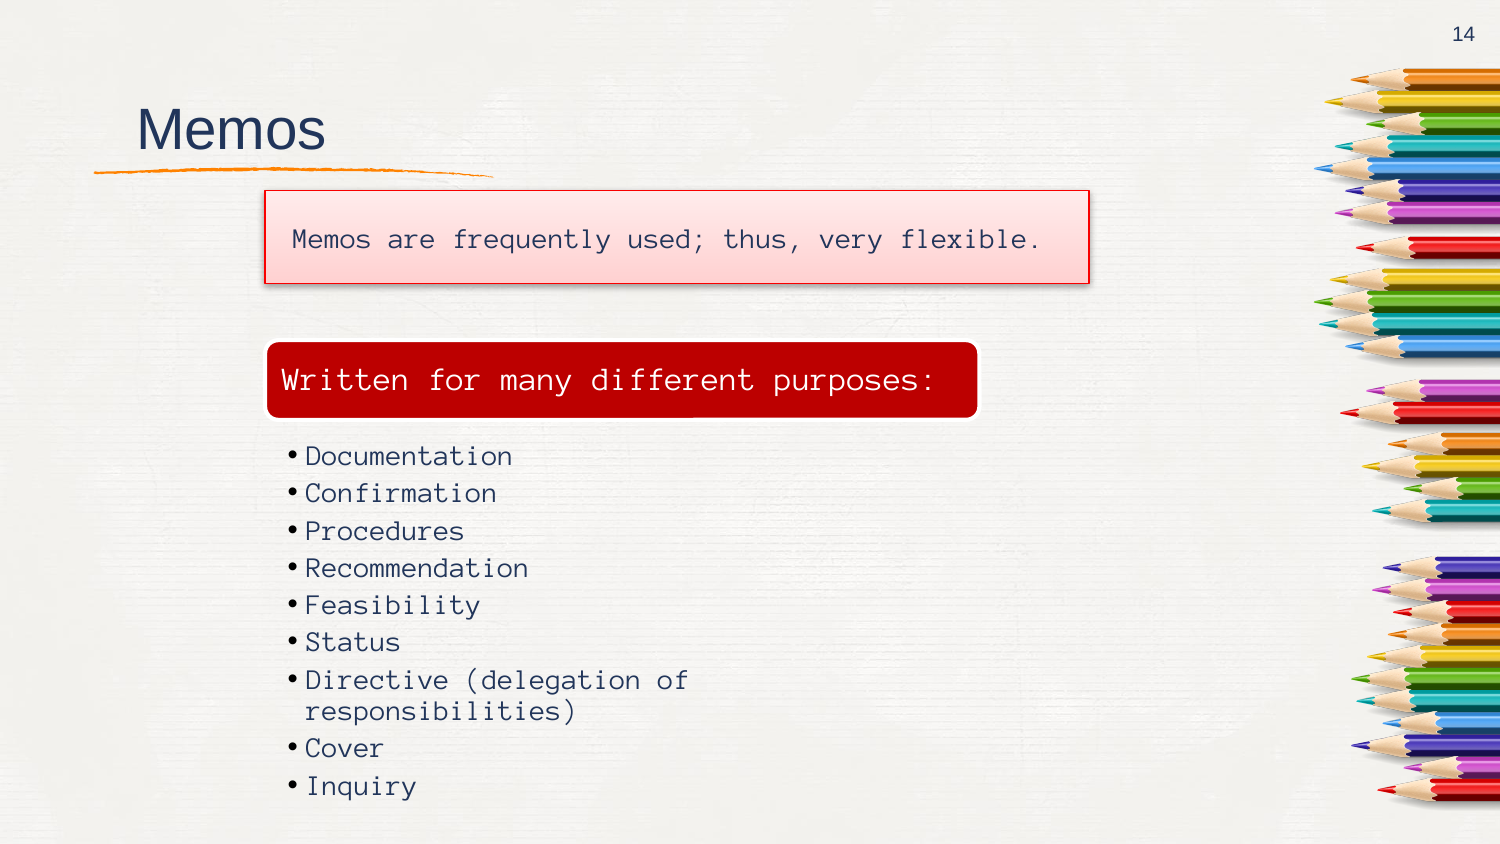

14
# Memos
Memos are frequently used; thus, very flexible.
Written for many different purposes:

Documentation
Confirmation
Procedures
Recommendation
Feasibility
Status
Directive (delegation of responsibilities)
Cover
Inquiry